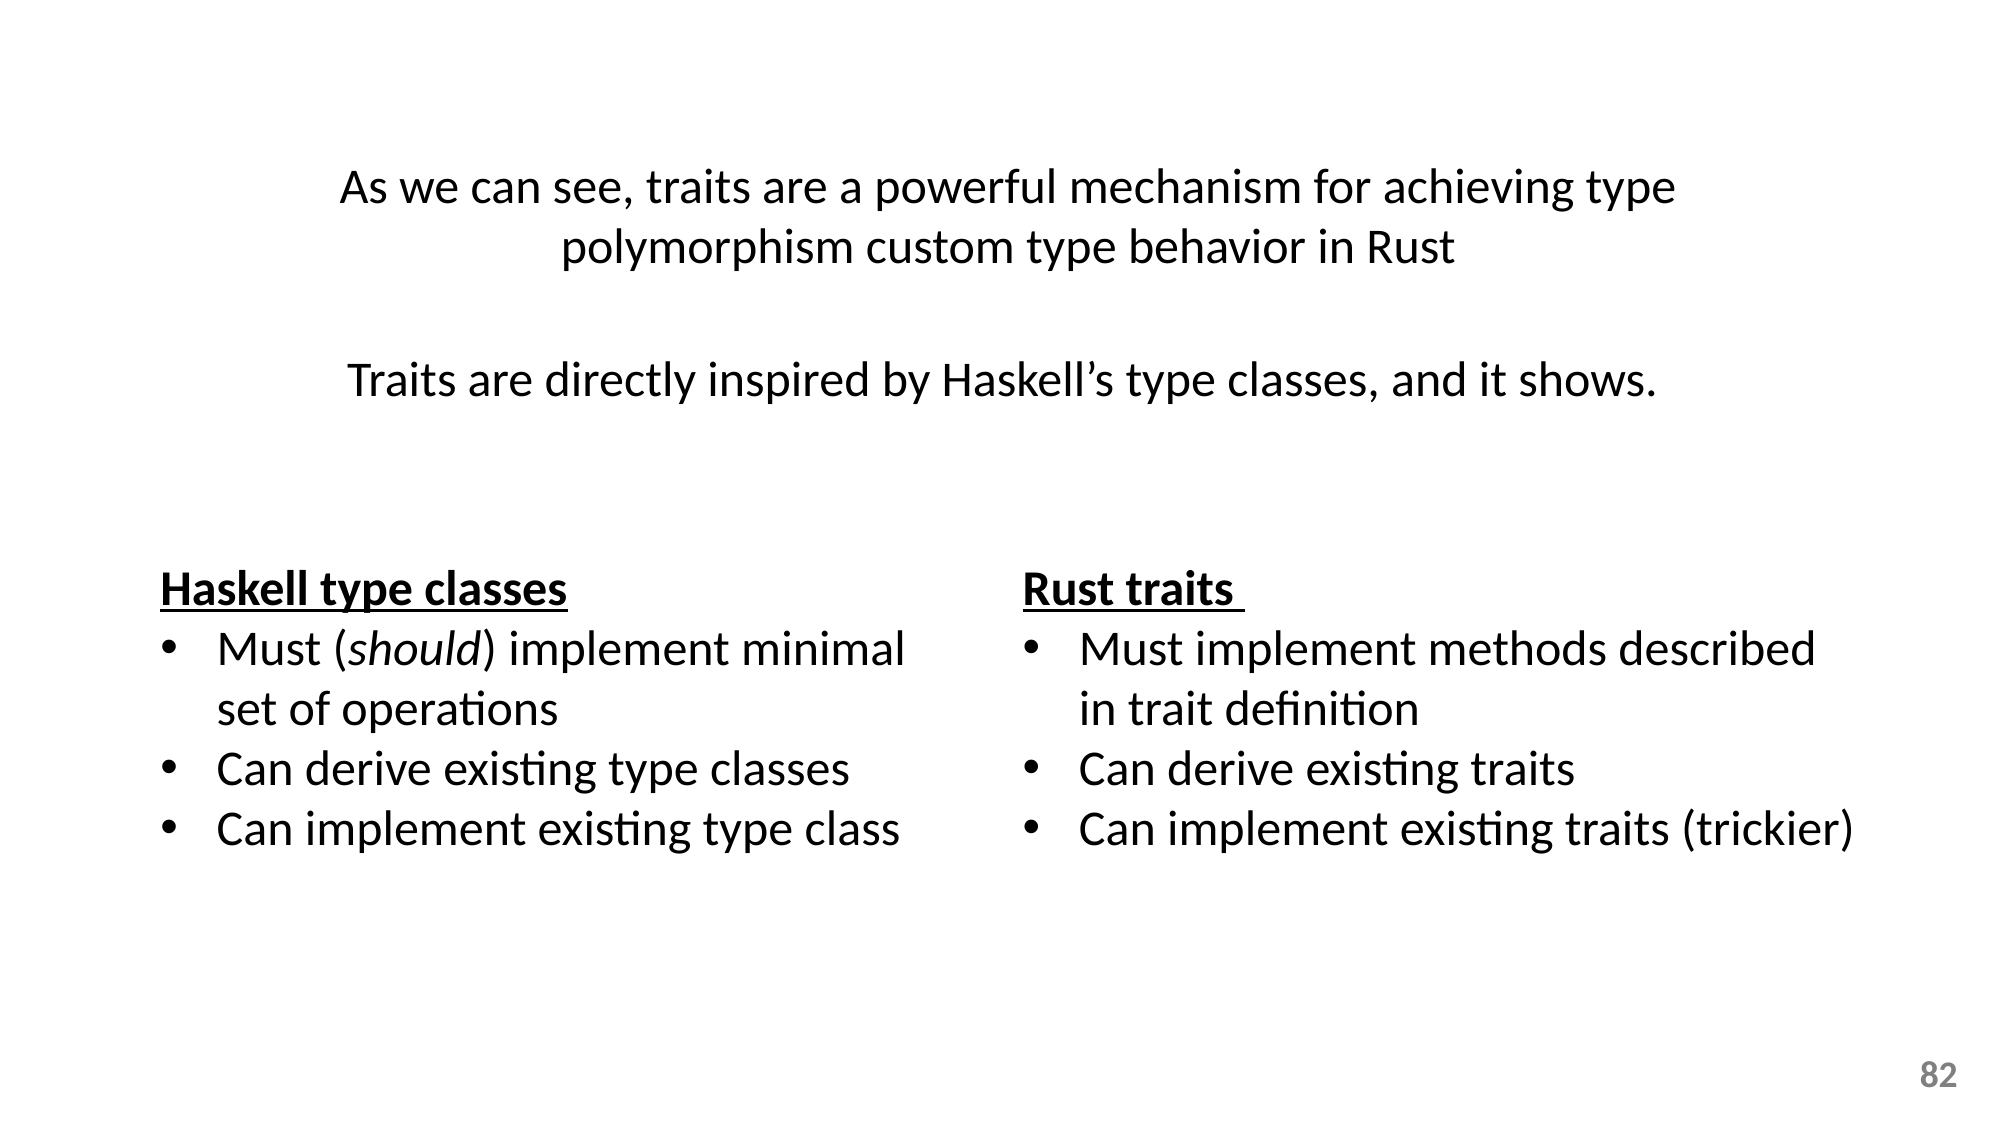

As we can see, traits are a powerful mechanism for achieving type polymorphism custom type behavior in Rust
Traits are directly inspired by Haskell’s type classes, and it shows.
Haskell type classes
Must (should) implement minimal set of operations
Can derive existing type classes
Can implement existing type class
Rust traits
Must implement methods described in trait definition
Can derive existing traits
Can implement existing traits (trickier)
82